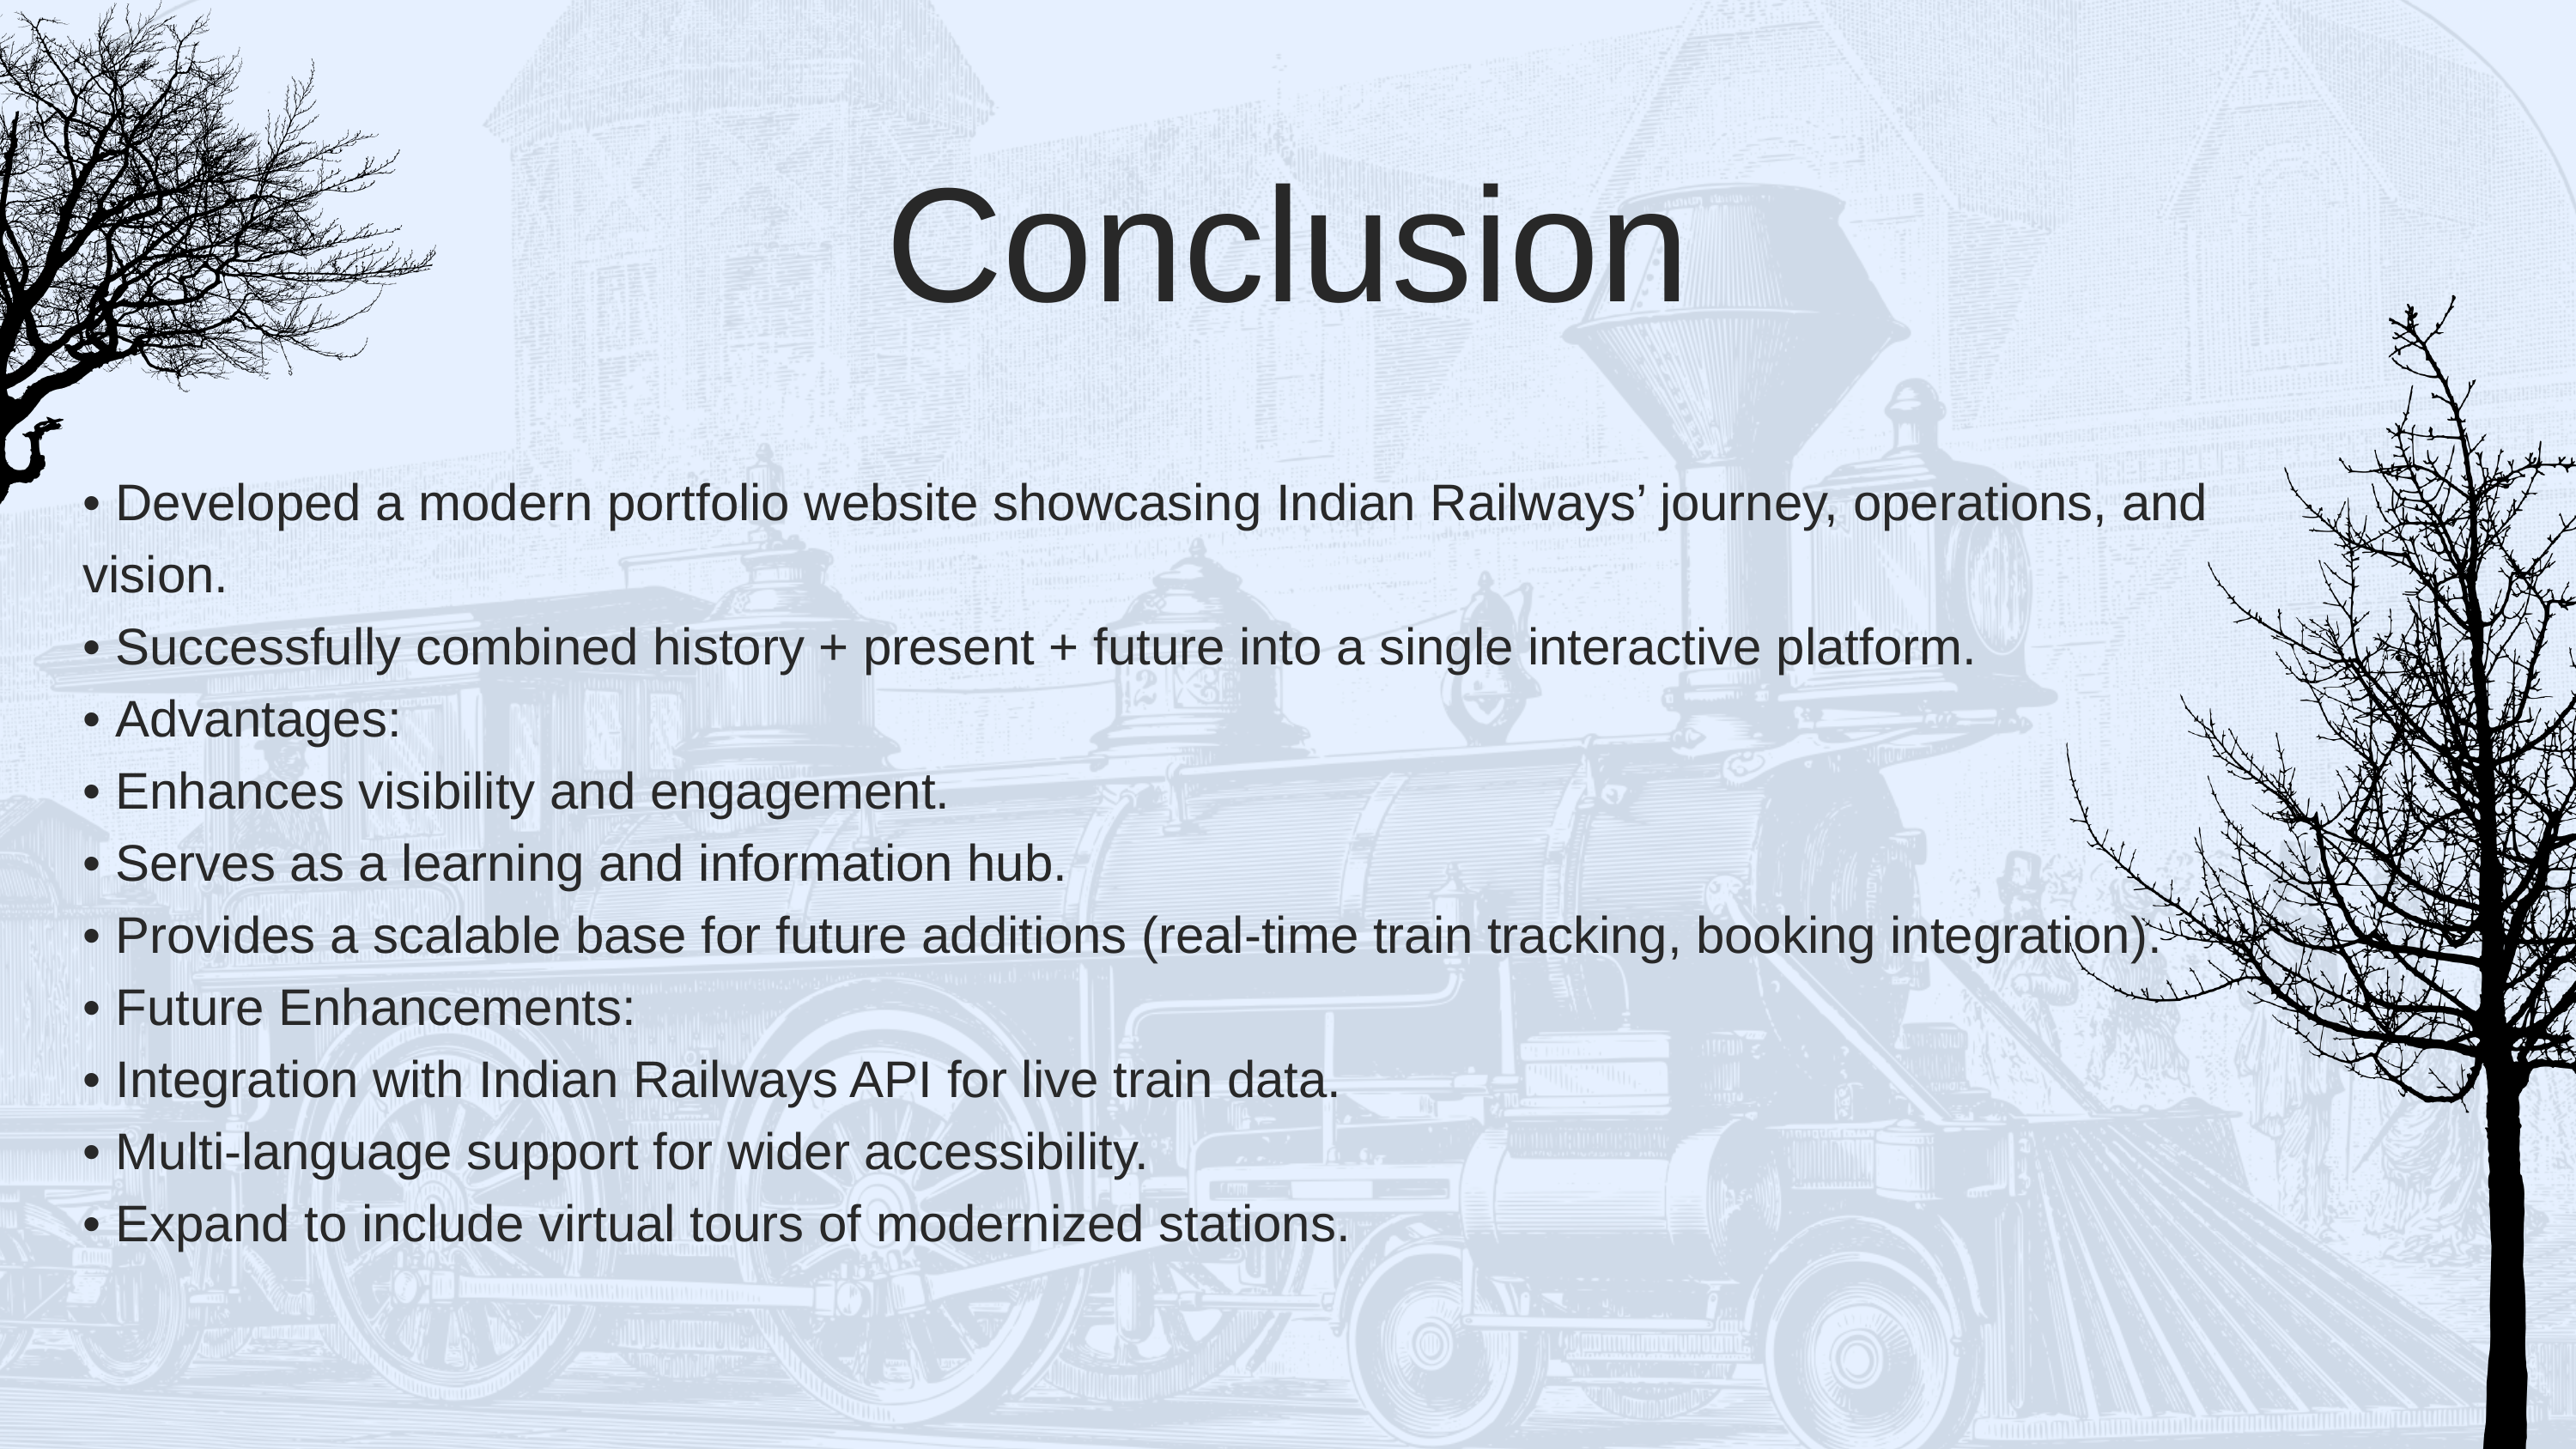

Conclusion

• Developed a modern portfolio website showcasing Indian Railways’ journey, operations, and vision.
• Successfully combined history + present + future into a single interactive platform.
• Advantages:
• Enhances visibility and engagement.
• Serves as a learning and information hub.
• Provides a scalable base for future additions (real-time train tracking, booking integration).
• Future Enhancements:
• Integration with Indian Railways API for live train data.
• Multi-language support for wider accessibility.
• Expand to include virtual tours of modernized stations.